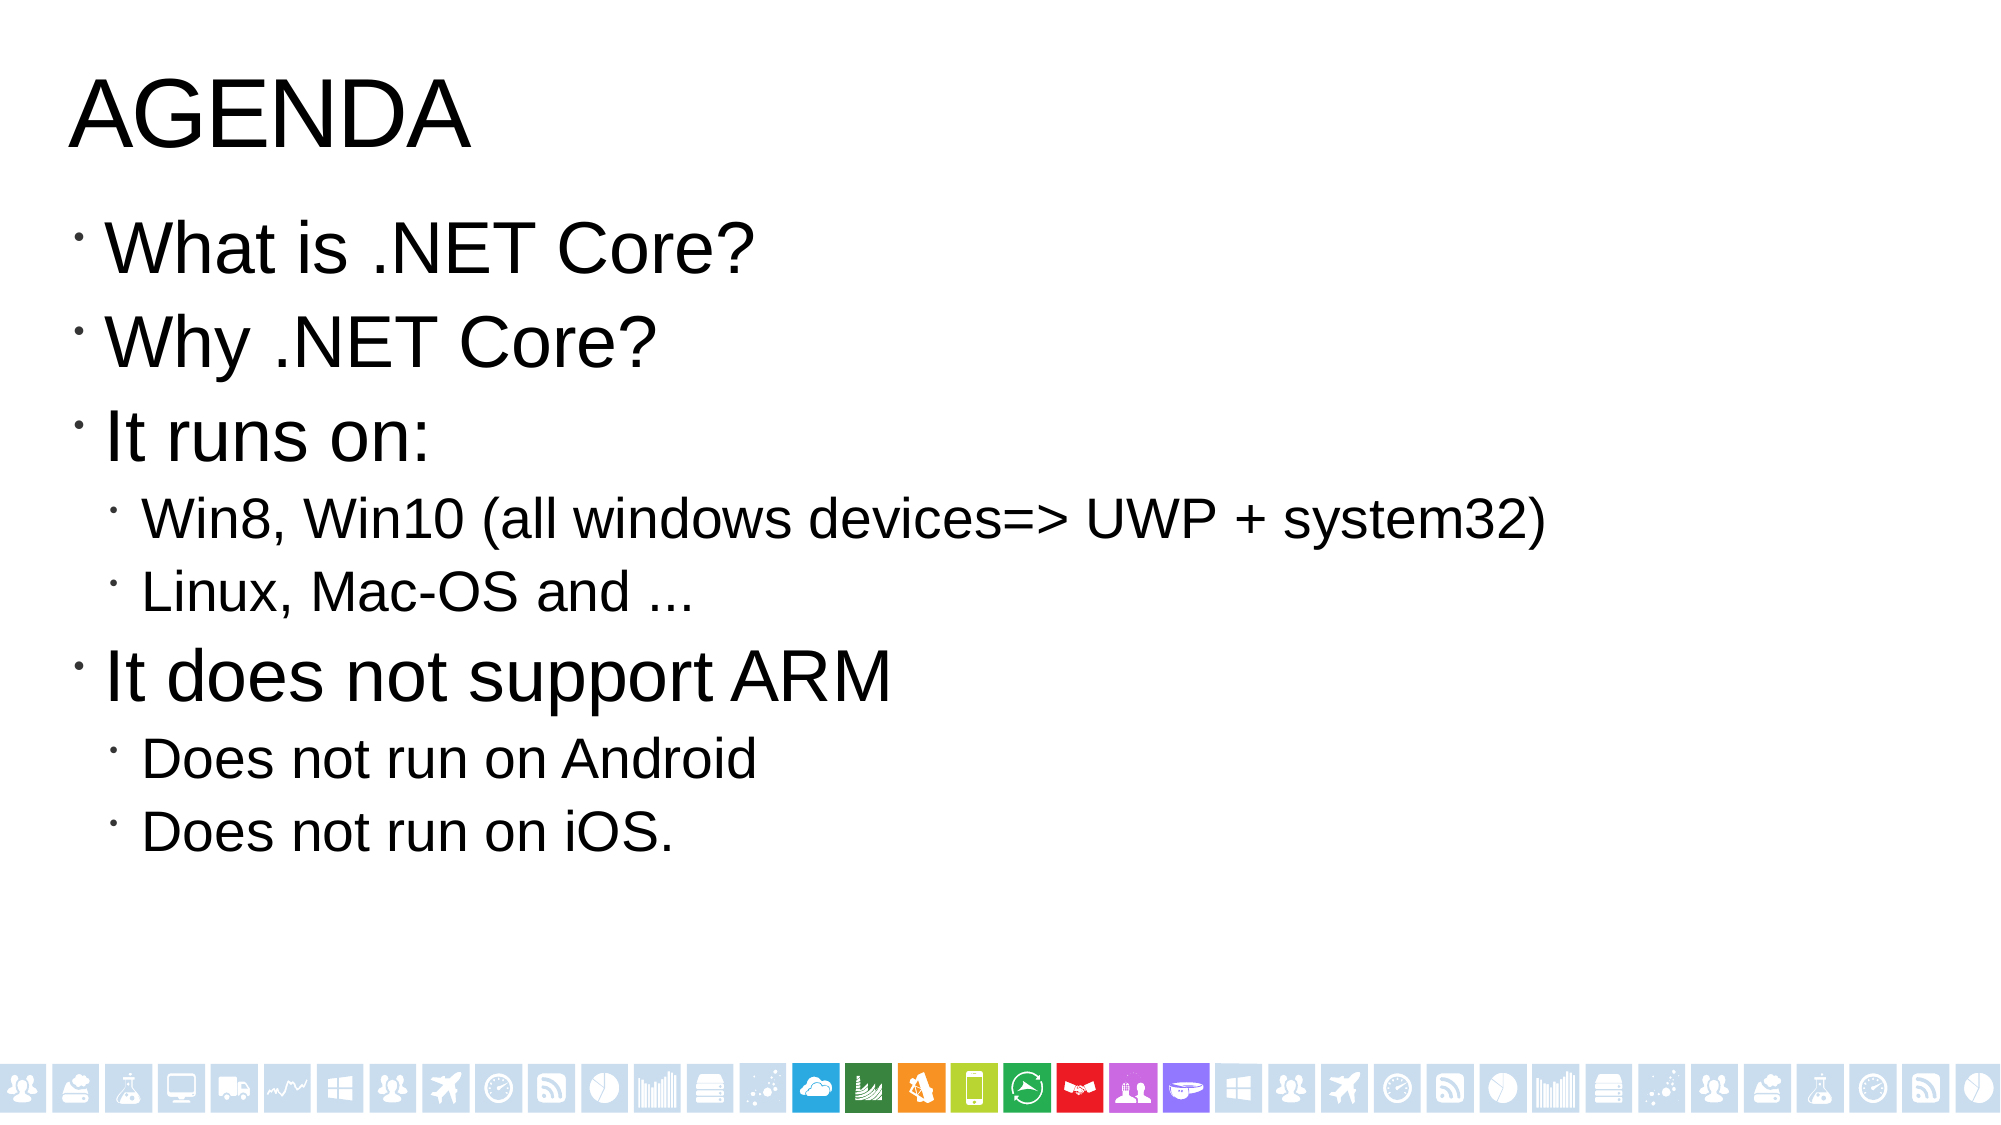

# AGENDA
What is .NET Core?
Why .NET Core?
It runs on:
Win8, Win10 (all windows devices=> UWP + system32)
Linux, Mac-OS and ...
It does not support ARM
Does not run on Android
Does not run on iOS.